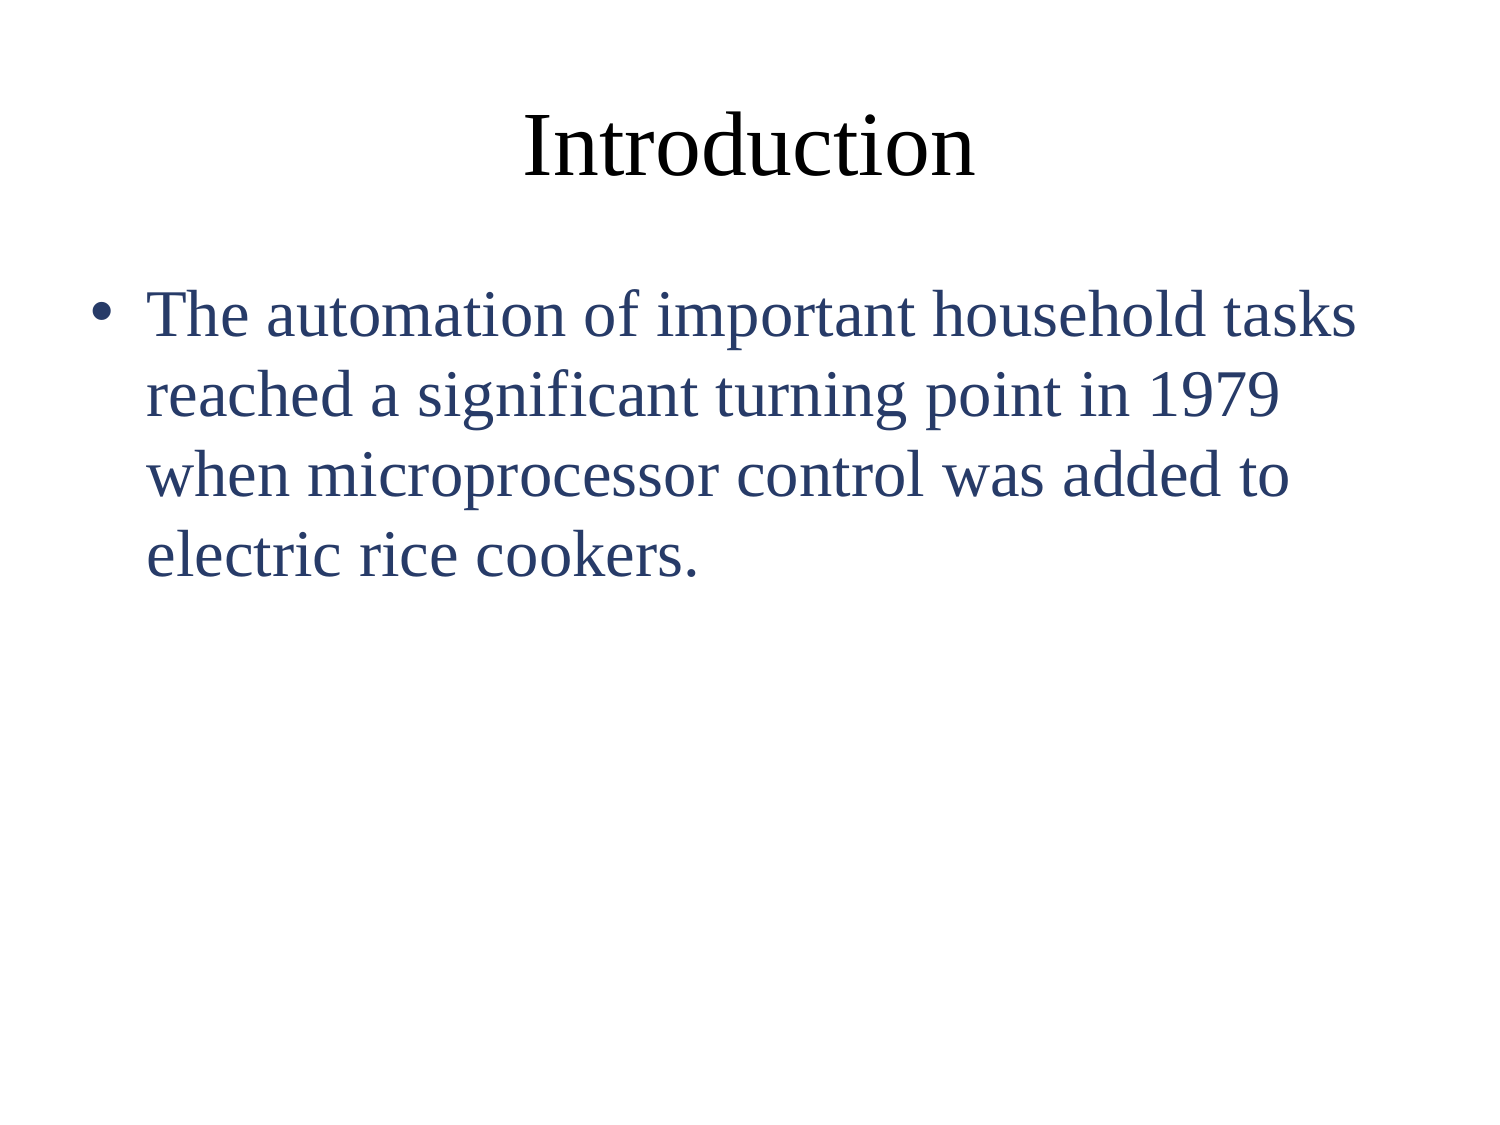

# Introduction
The automation of important household tasks reached a significant turning point in 1979 when microprocessor control was added to electric rice cookers.